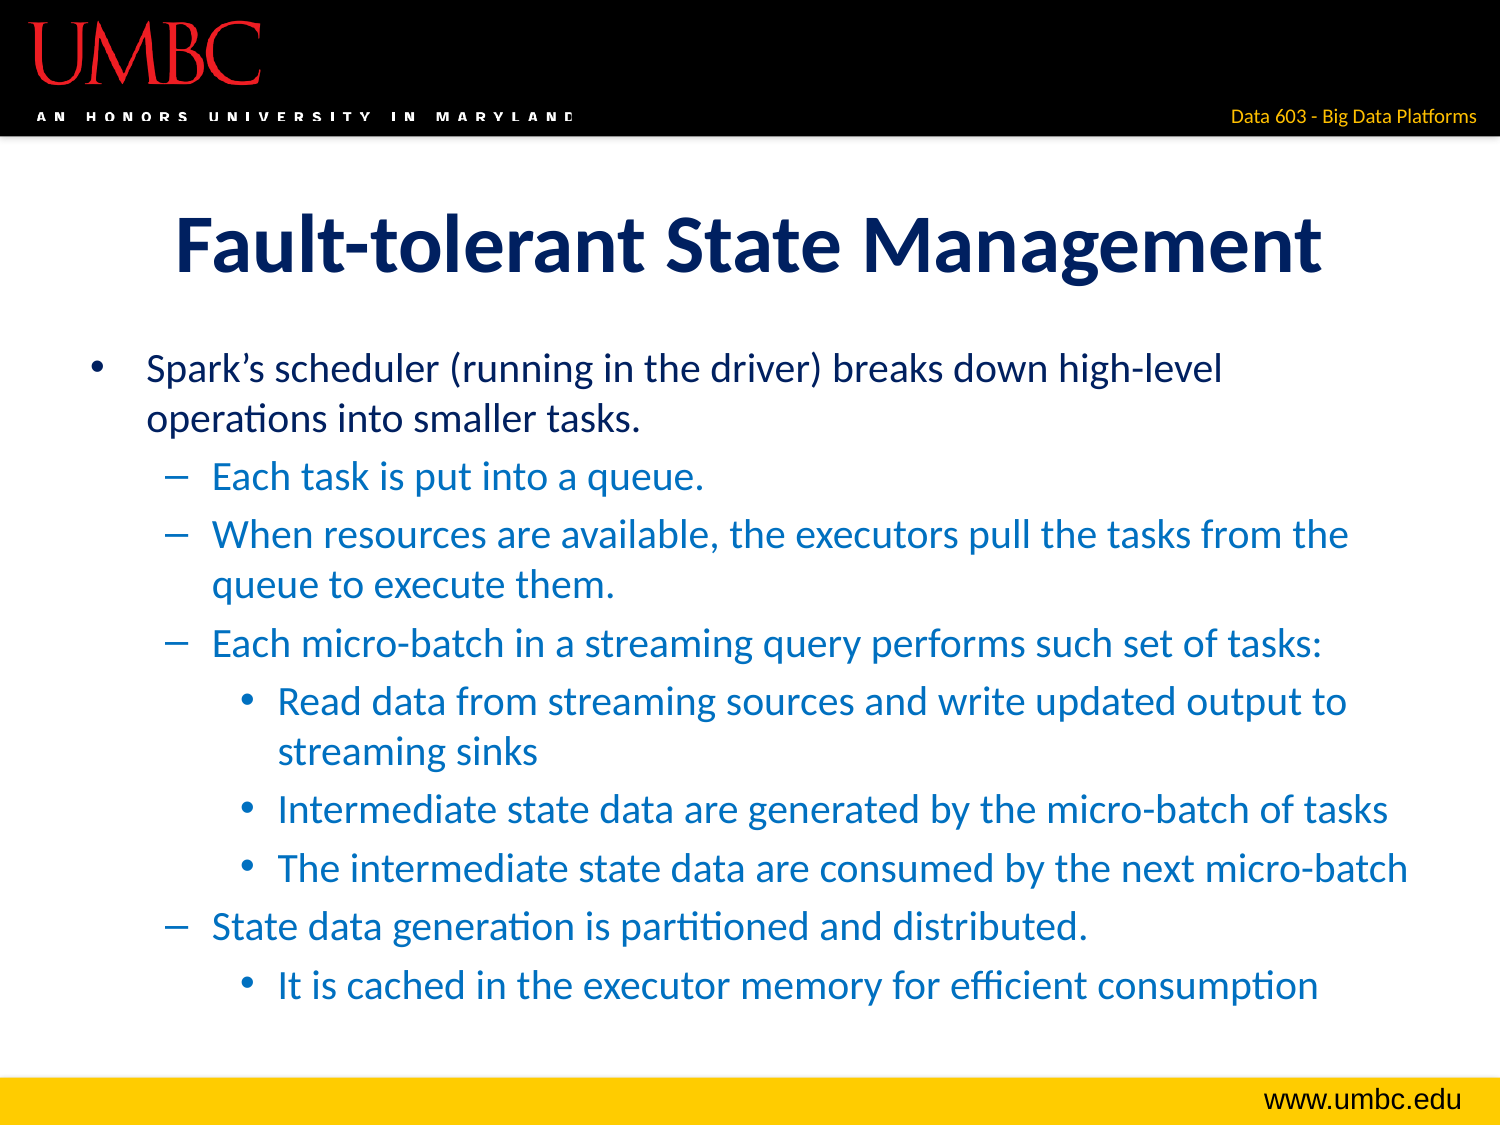

# Fault-tolerant State Management
Spark’s scheduler (running in the driver) breaks down high-level operations into smaller tasks.
Each task is put into a queue.
When resources are available, the executors pull the tasks from the queue to execute them.
Each micro-batch in a streaming query performs such set of tasks:
Read data from streaming sources and write updated output to streaming sinks
Intermediate state data are generated by the micro-batch of tasks
The intermediate state data are consumed by the next micro-batch
State data generation is partitioned and distributed.
It is cached in the executor memory for efficient consumption